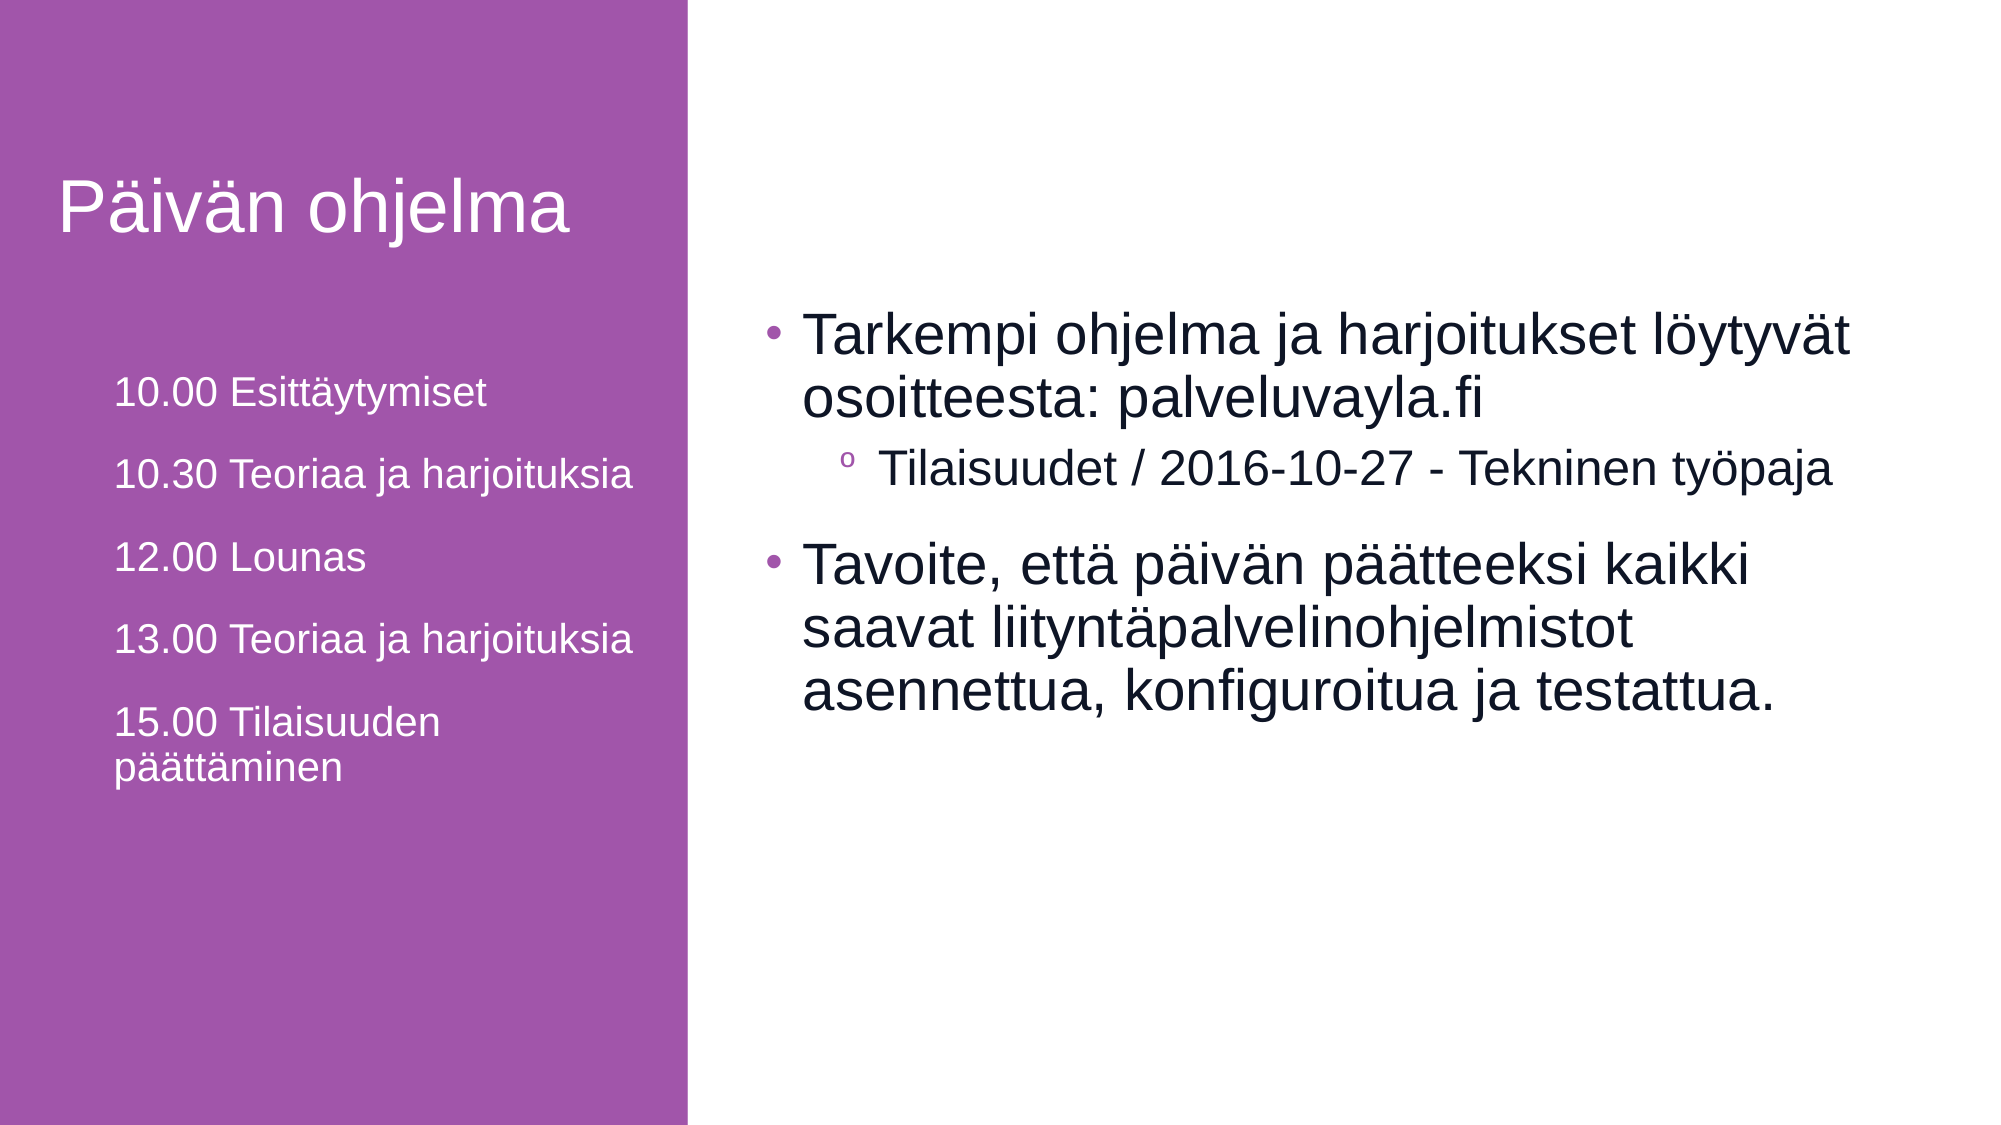

# Päivän ohjelma

Tarkempi ohjelma ja harjoitukset löytyvät osoitteesta: palveluvayla.fi
Tilaisuudet / 2016-10-27 - Tekninen työpaja
Tavoite, että päivän päätteeksi kaikki saavat liityntäpalvelinohjelmistot asennettua, konfiguroitua ja testattua.

10.00 Esittäytymiset
10.30 Teoriaa ja harjoituksia
12.00 Lounas
13.00 Teoriaa ja harjoituksia
15.00 Tilaisuuden päättäminen